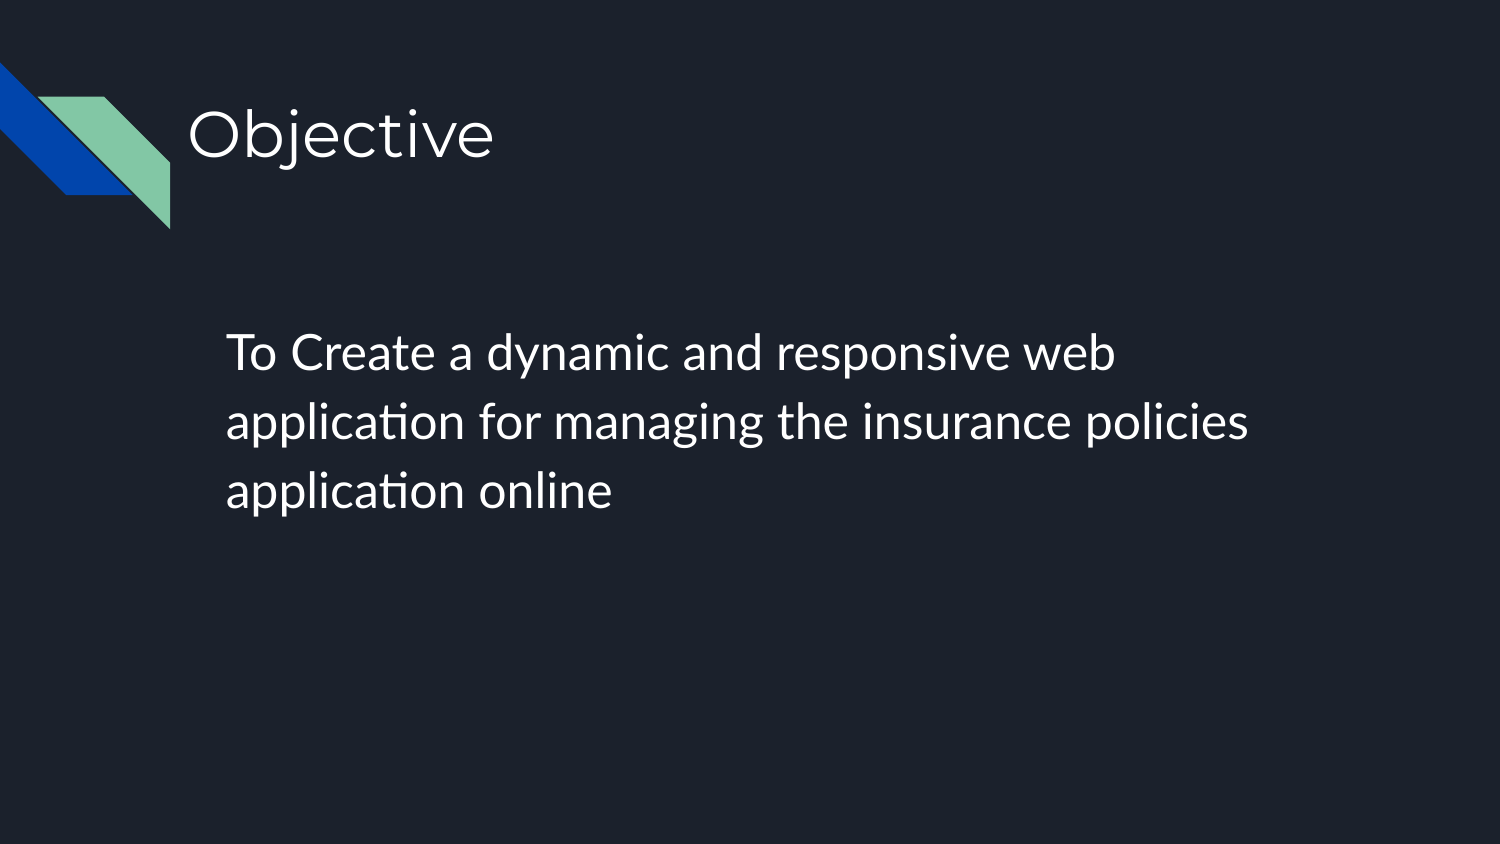

# Objective
To Create a dynamic and responsive web application for managing the insurance policies application online